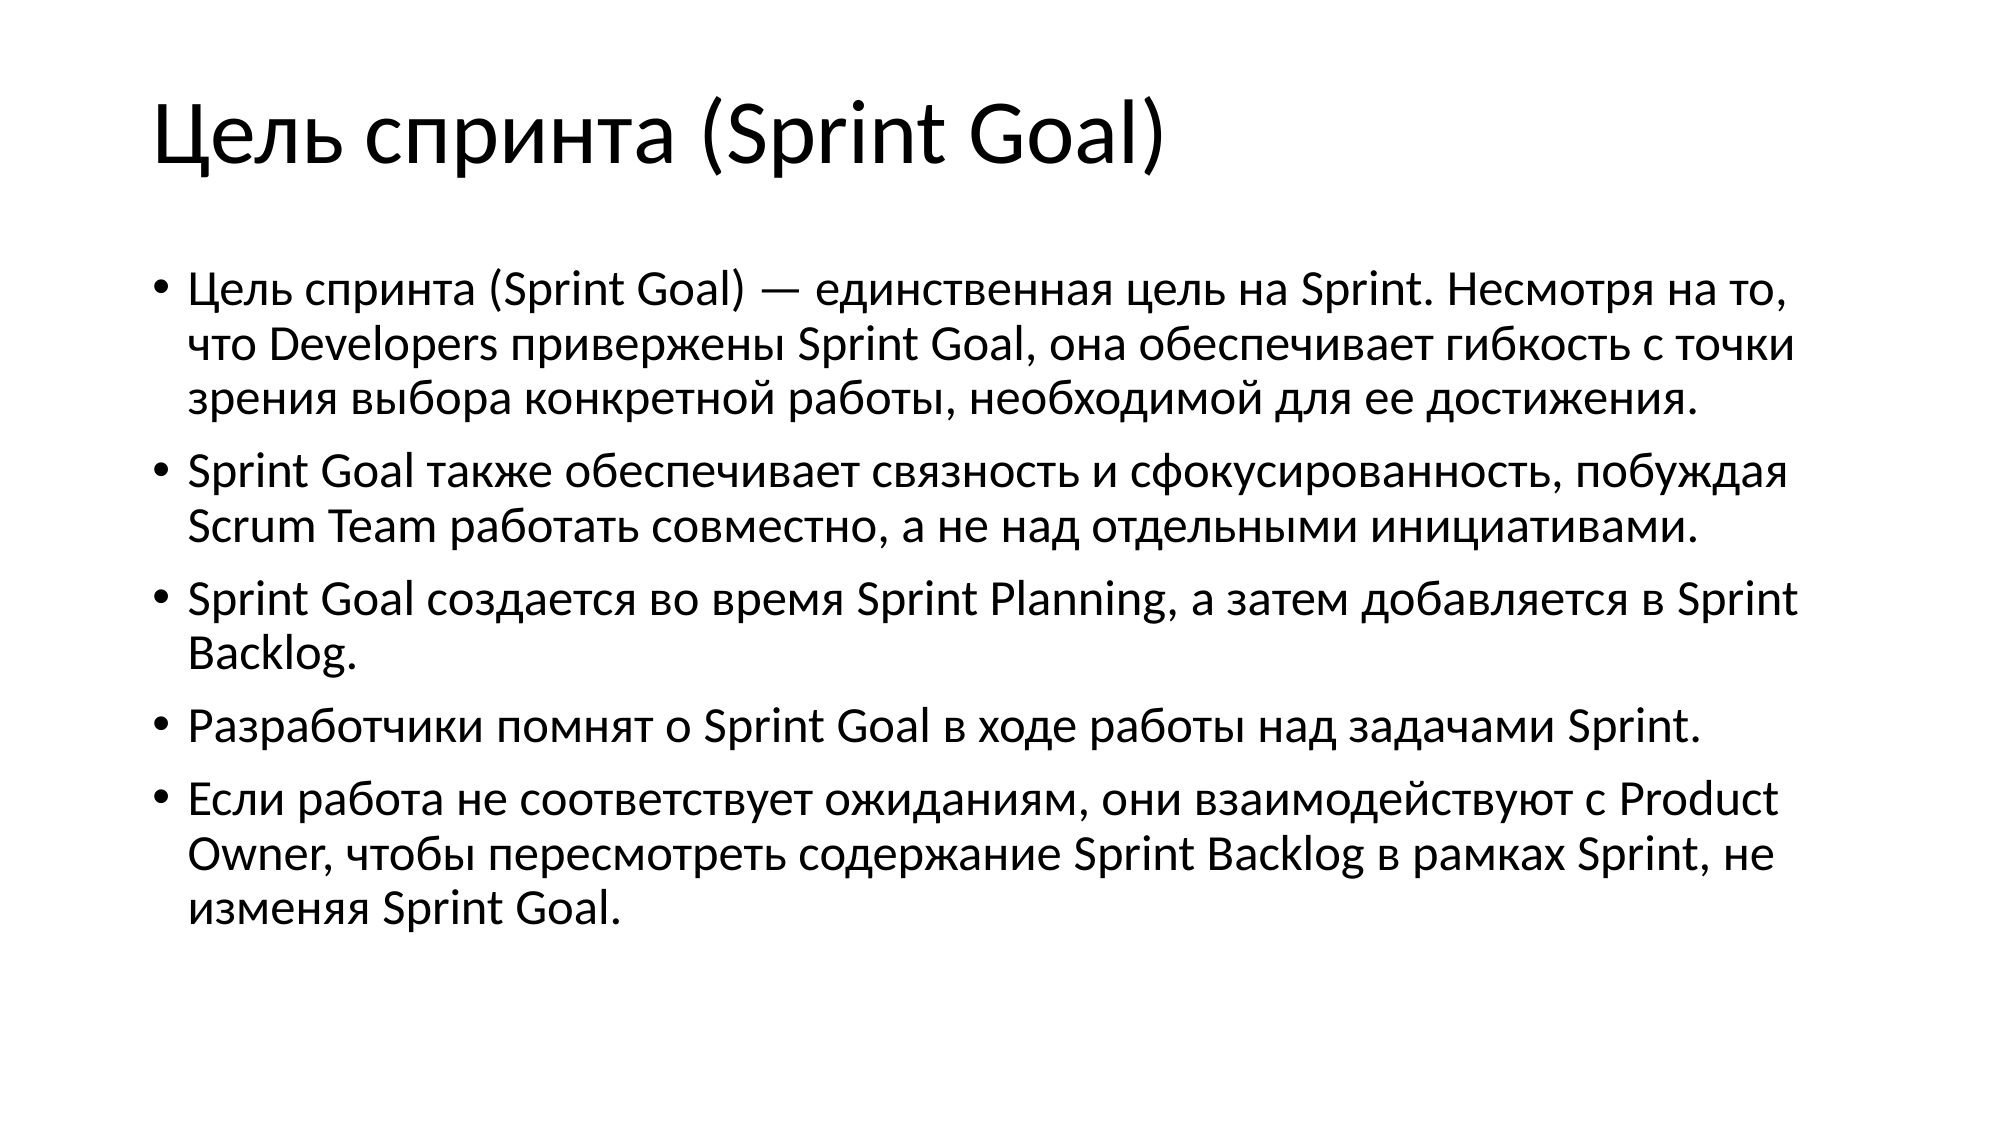

# Цель спринта (Sprint Goal)
Цель спринта (Sprint Goal) — единственная цель на Sprint. Несмотря на то, что Developers привержены Sprint Goal, она обеспечивает гибкость с точки зрения выбора конкретной работы, необходимой для ее достижения.
Sprint Goal также обеспечивает связность и сфокусированность, побуждая Scrum Team работать совместно, а не над отдельными инициативами.
Sprint Goal создается во время Sprint Planning, а затем добавляется в Sprint Backlog.
Разработчики помнят о Sprint Goal в ходе работы над задачами Sprint.
Если работа не соответствует ожиданиям, они взаимодействуют с Product Owner, чтобы пересмотреть содержание Sprint Backlog в рамках Sprint, не изменяя Sprint Goal.